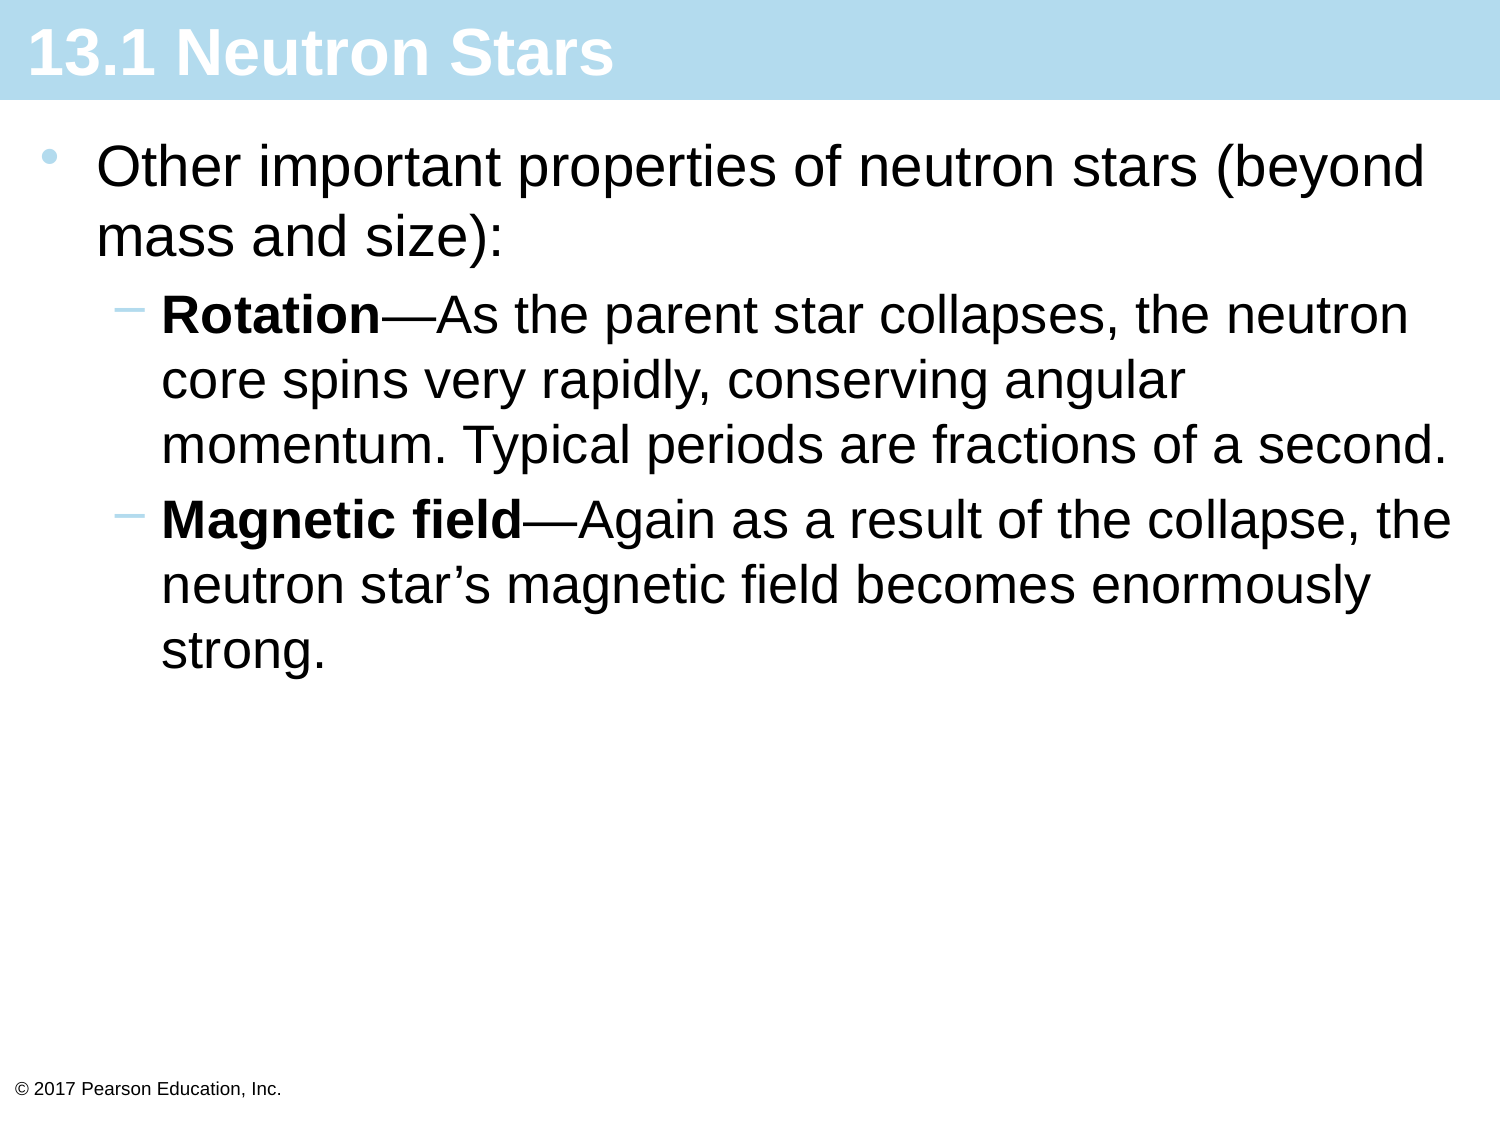

# 13.1 Neutron Stars
Other important properties of neutron stars (beyond mass and size):
Rotation—As the parent star collapses, the neutron core spins very rapidly, conserving angular momentum. Typical periods are fractions of a second.
Magnetic field—Again as a result of the collapse, the neutron star’s magnetic field becomes enormously strong.

© 2017 Pearson Education, Inc.